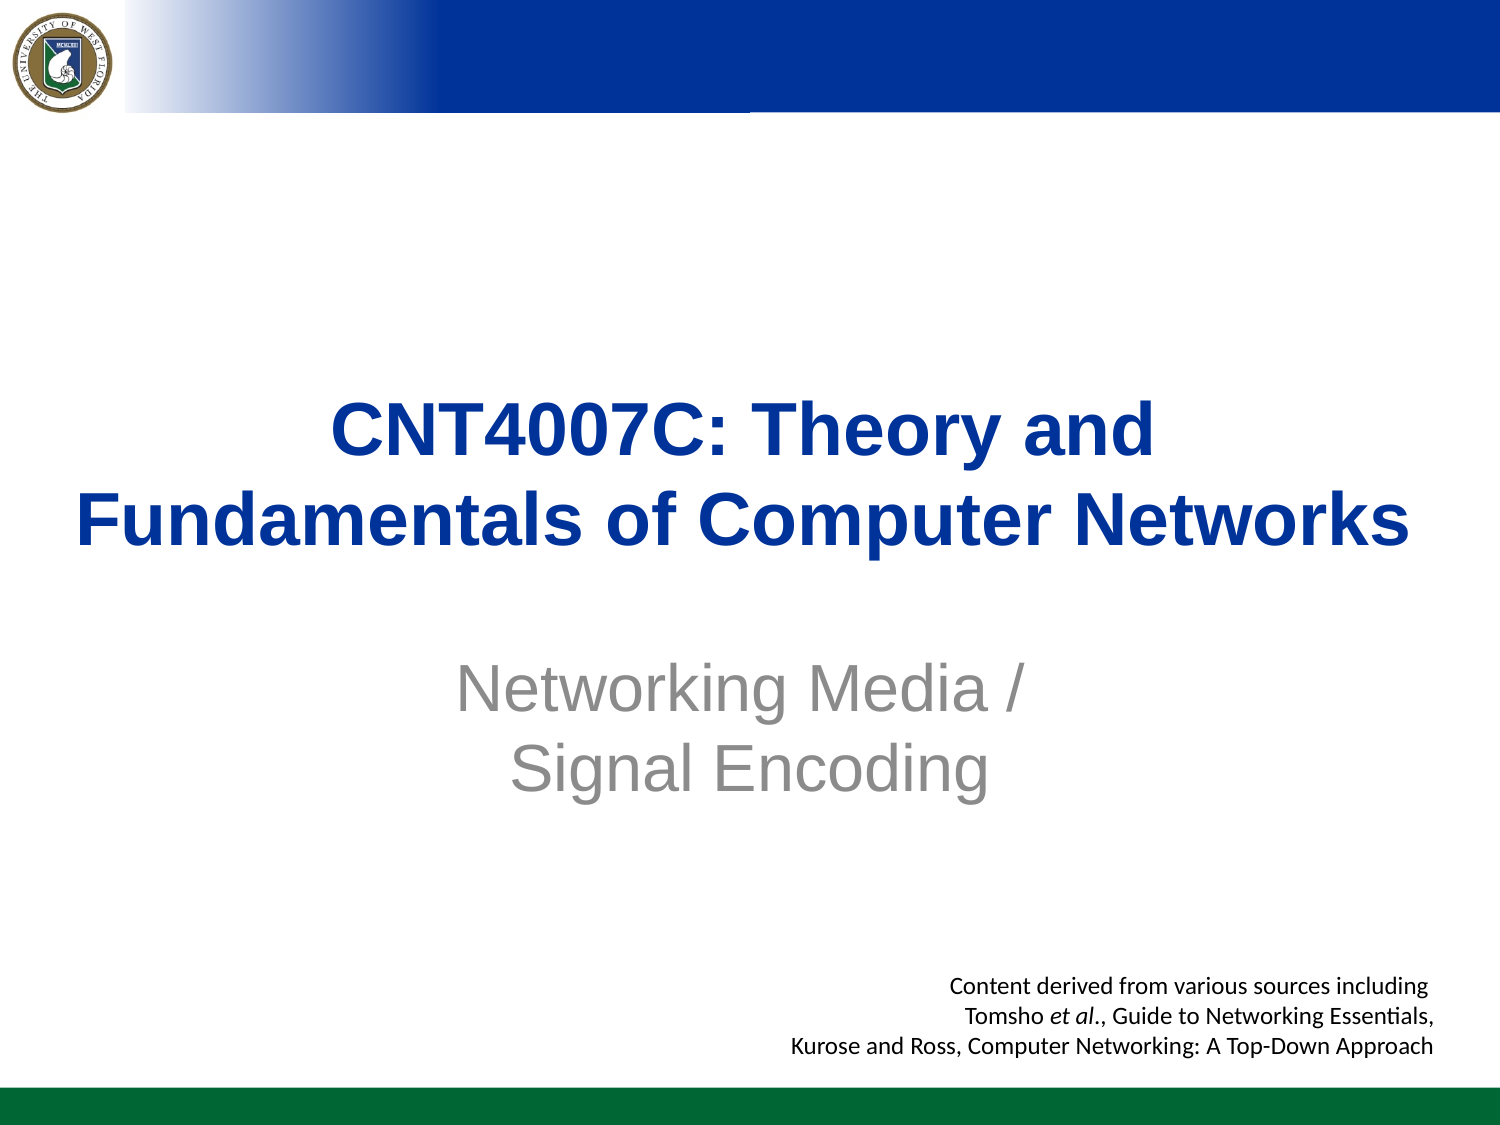

# CNT4007C: Theory and Fundamentals of Computer Networks
Networking Media /
Signal Encoding
Content derived from various sources including
Tomsho et al., Guide to Networking Essentials,
Kurose and Ross, Computer Networking: A Top-Down Approach